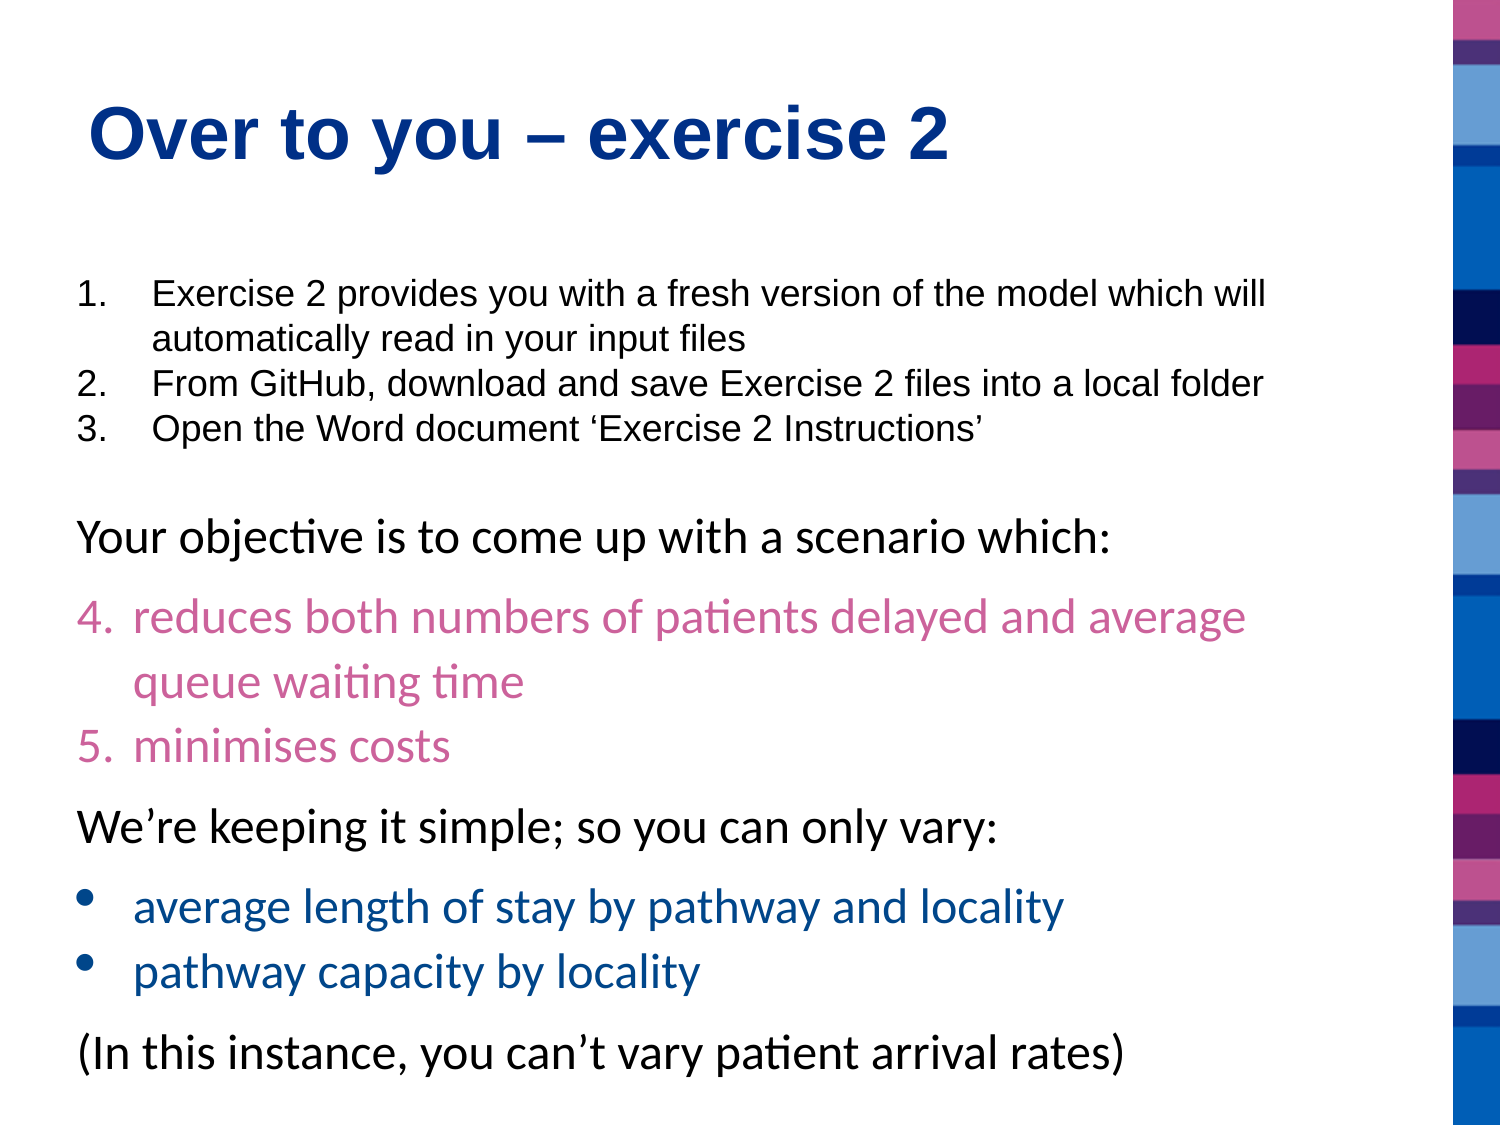

# Over to you – exercise 2
Exercise 2 provides you with a fresh version of the model which will automatically read in your input files
From GitHub, download and save Exercise 2 files into a local folder
Open the Word document ‘Exercise 2 Instructions’

Your objective is to come up with a scenario which:
reduces both numbers of patients delayed and average queue waiting time
minimises costs
We’re keeping it simple; so you can only vary:
average length of stay by pathway and locality
pathway capacity by locality
(In this instance, you can’t vary patient arrival rates)